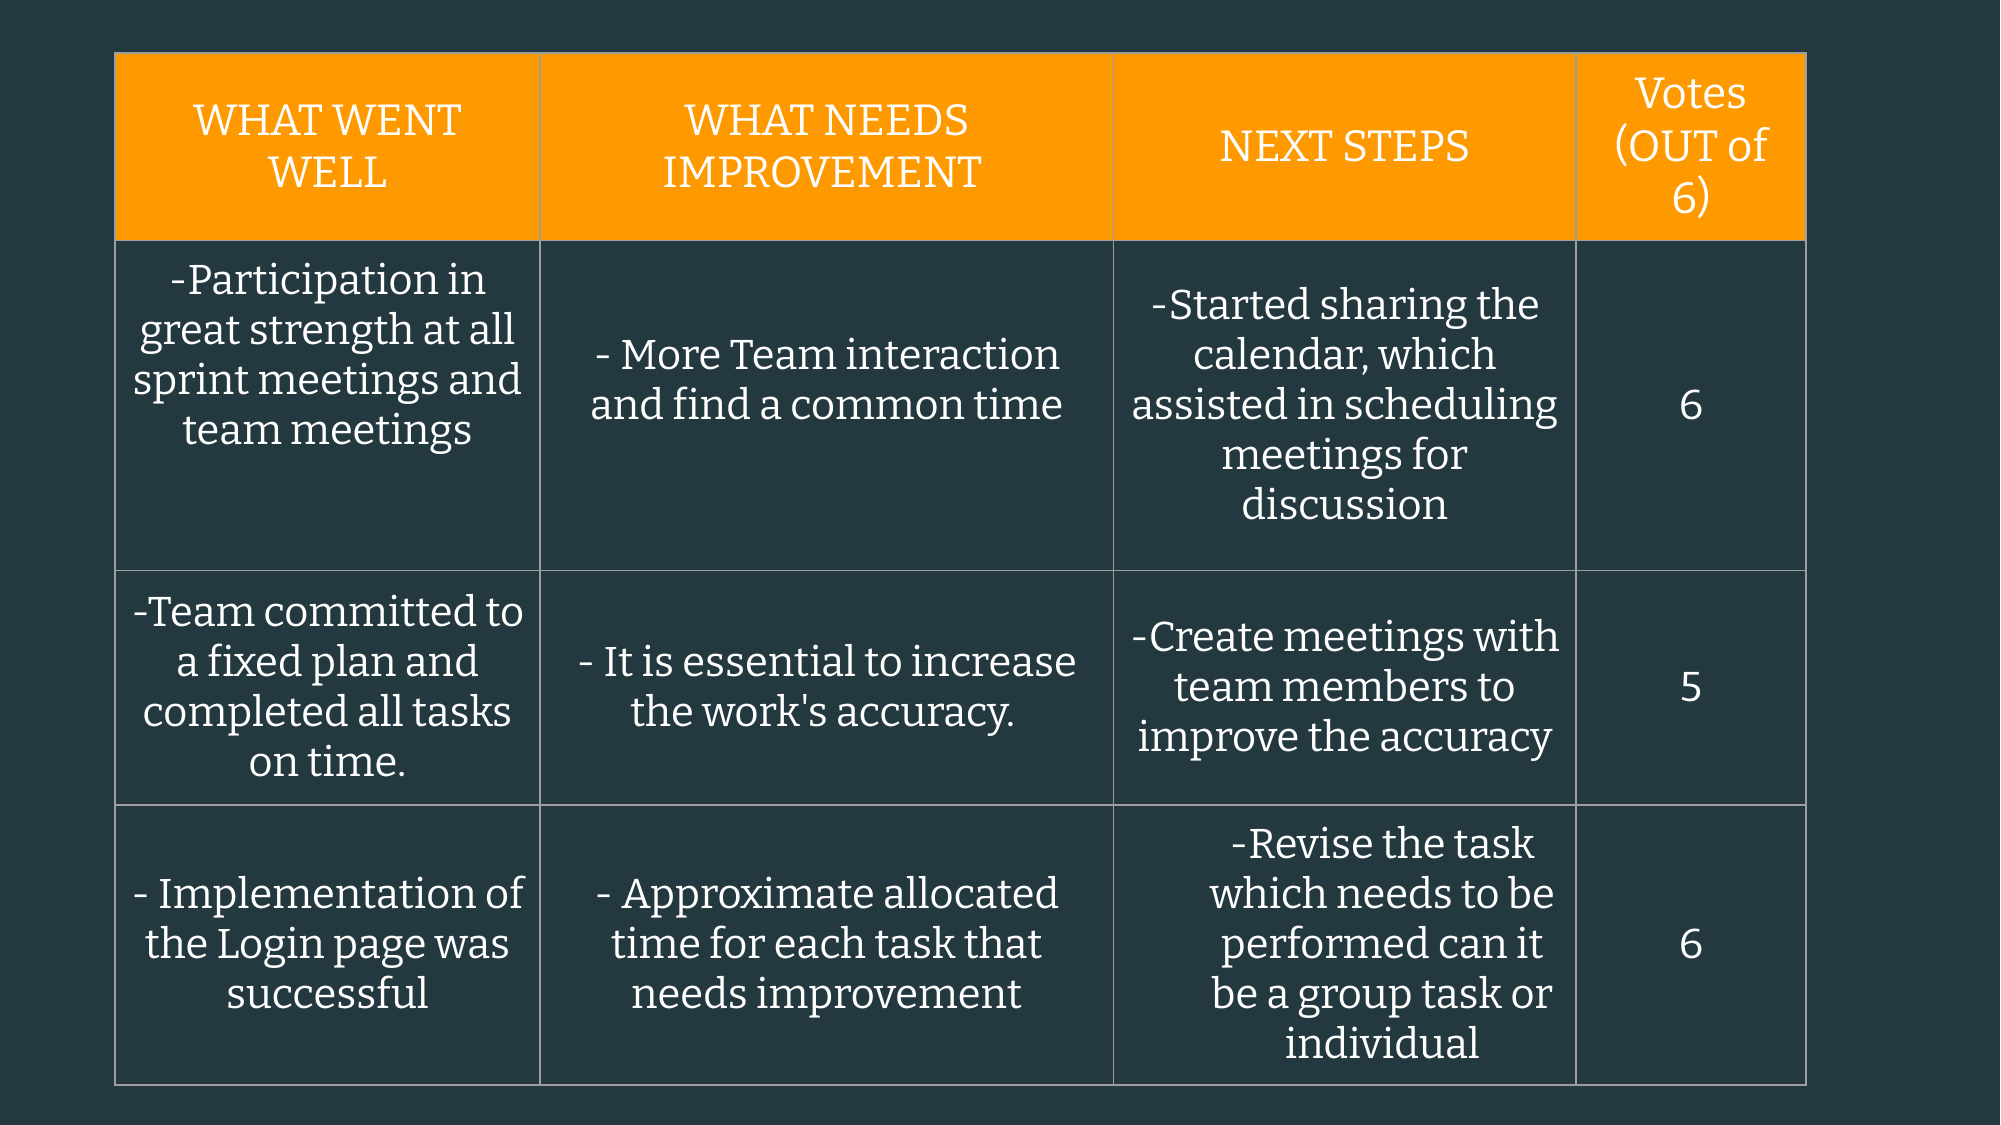

| WHAT WENT WELL | WHAT NEEDS IMPROVEMENT | NEXT STEPS | Votes (OUT of 6) |
| --- | --- | --- | --- |
| -Participation in great strength at all sprint meetings and team meetings | - More Team interaction and find a common time | -Started sharing the calendar, which assisted in scheduling meetings for discussion | 6 |
| -Team committed to a fixed plan and completed all tasks on time. | - It is essential to increase the work's accuracy. | -Create meetings with team members to improve the accuracy | 5 |
| - Implementation of the Login page was successful | - Approximate allocated time for each task that needs improvement | -Revise the task which needs to be performed can it be a group task or individual | 6 |